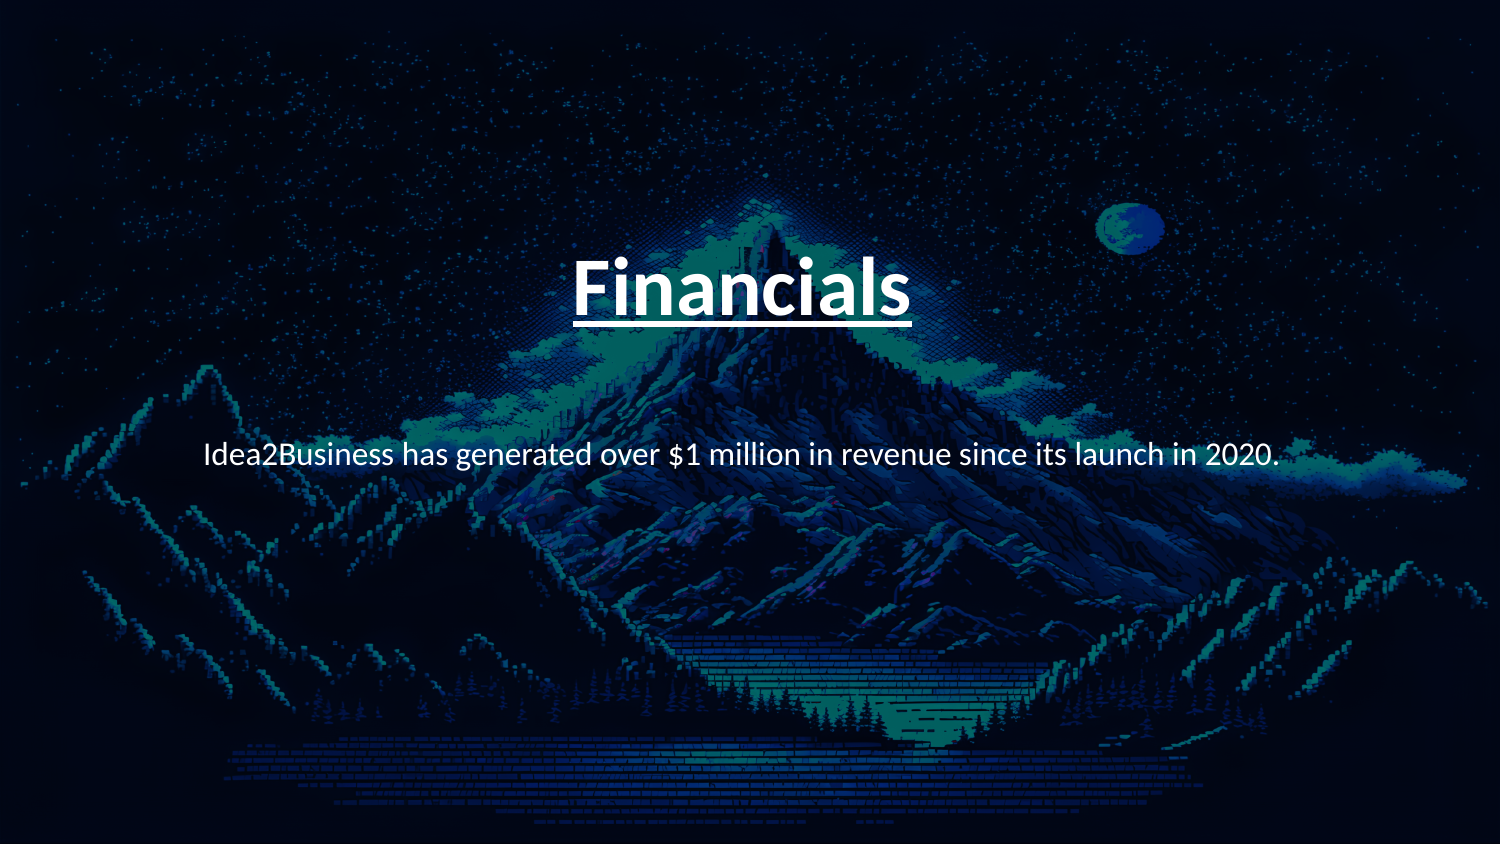

Financials
 Idea2Business has generated over $1 million in revenue since its launch in 2020.